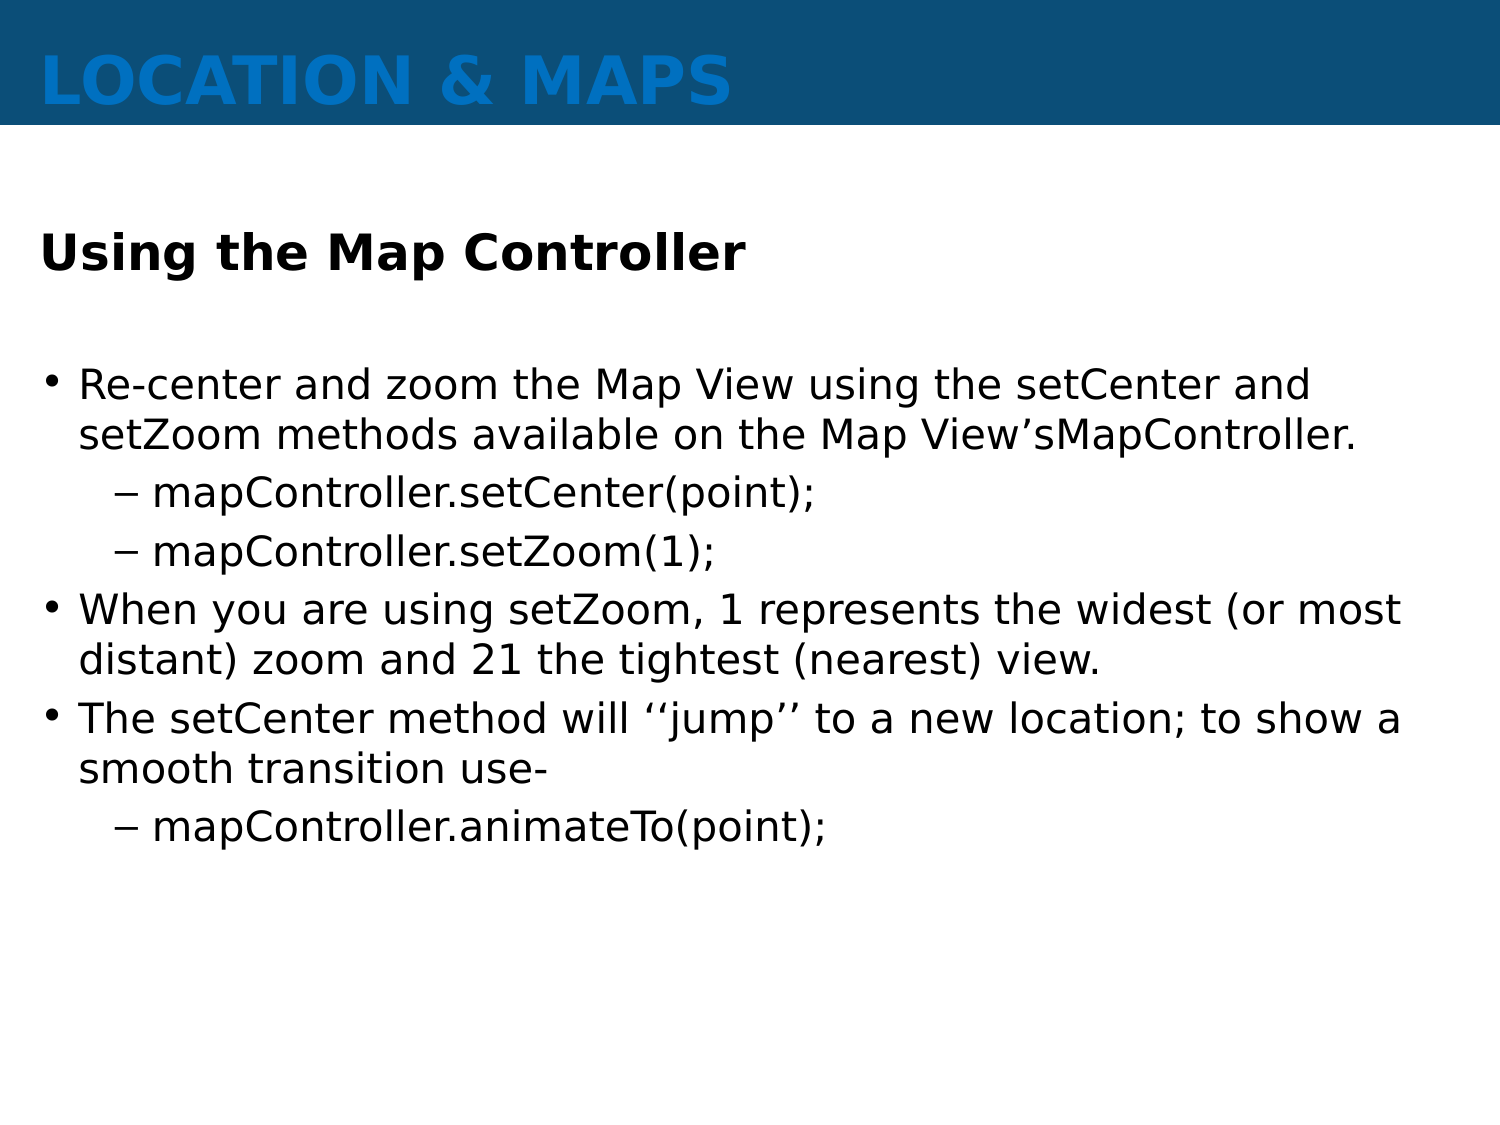

# LOCATION & MAPS
Using the Map Controller
Re-center and zoom the Map View using the setCenter and setZoom methods available on the Map View’sMapController.
mapController.setCenter(point);
mapController.setZoom(1);
When you are using setZoom, 1 represents the widest (or most distant) zoom and 21 the tightest (nearest) view.
The setCenter method will ‘‘jump’’ to a new location; to show a smooth transition use-
mapController.animateTo(point);